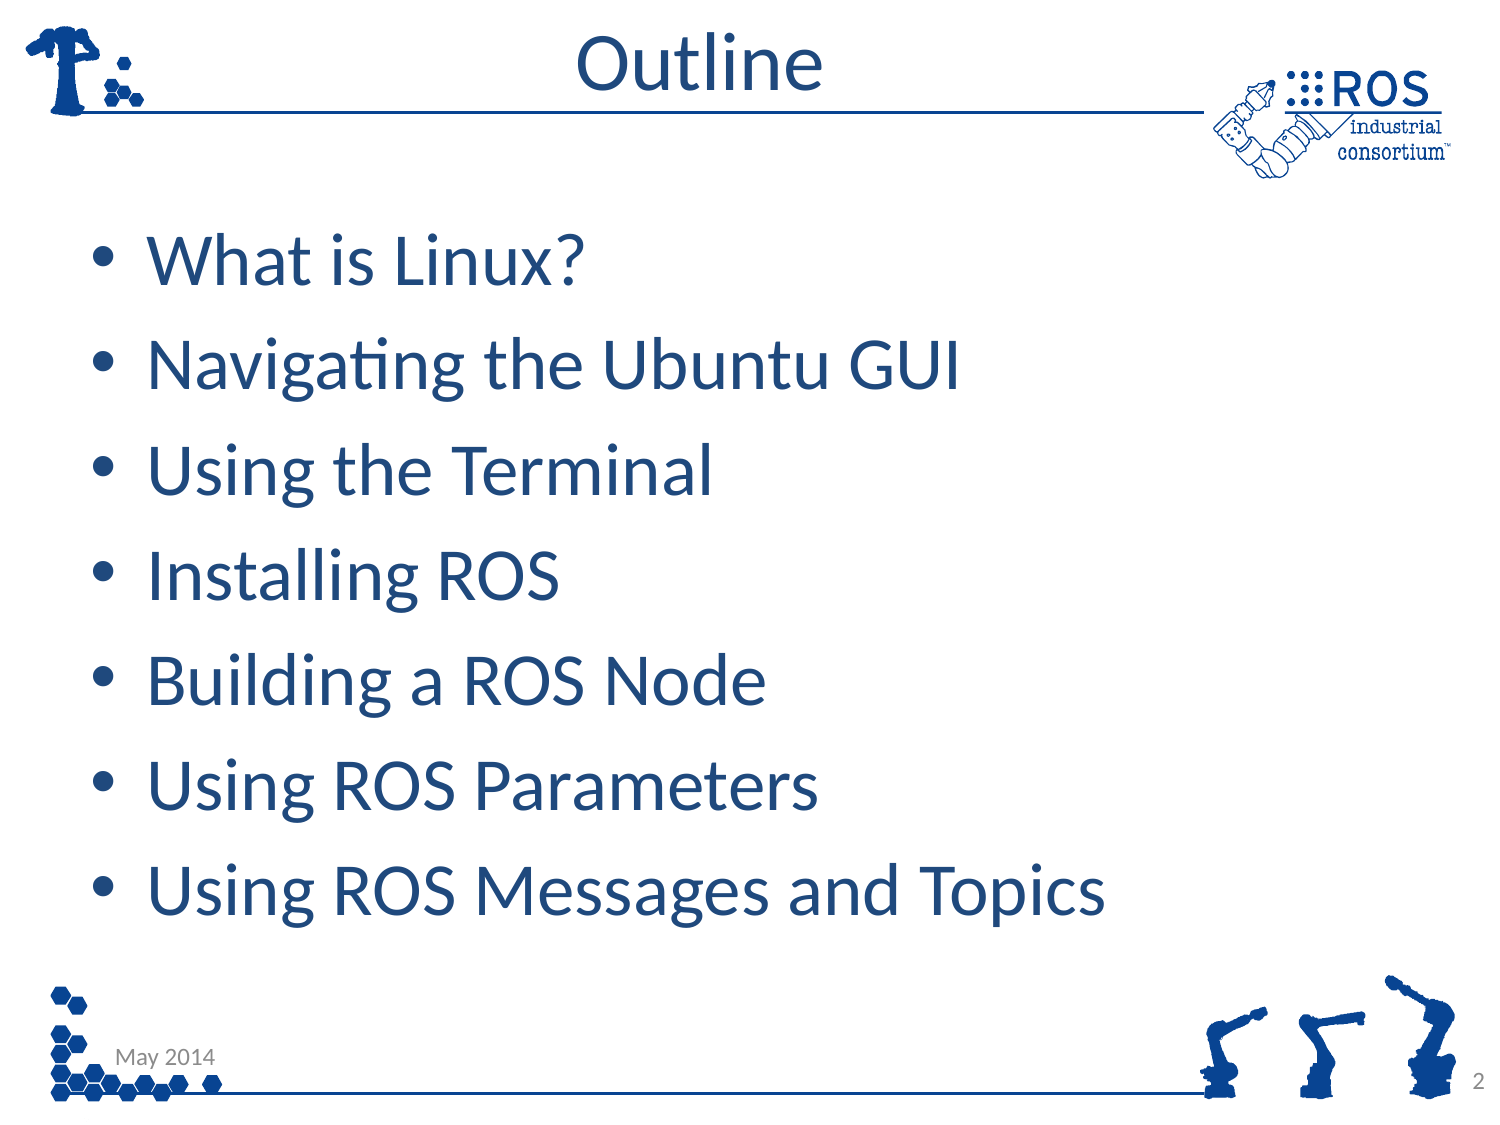

# Outline
What is Linux?
Navigating the Ubuntu GUI
Using the Terminal
Installing ROS
Building a ROS Node
Using ROS Parameters
Using ROS Messages and Topics
May 2014
2